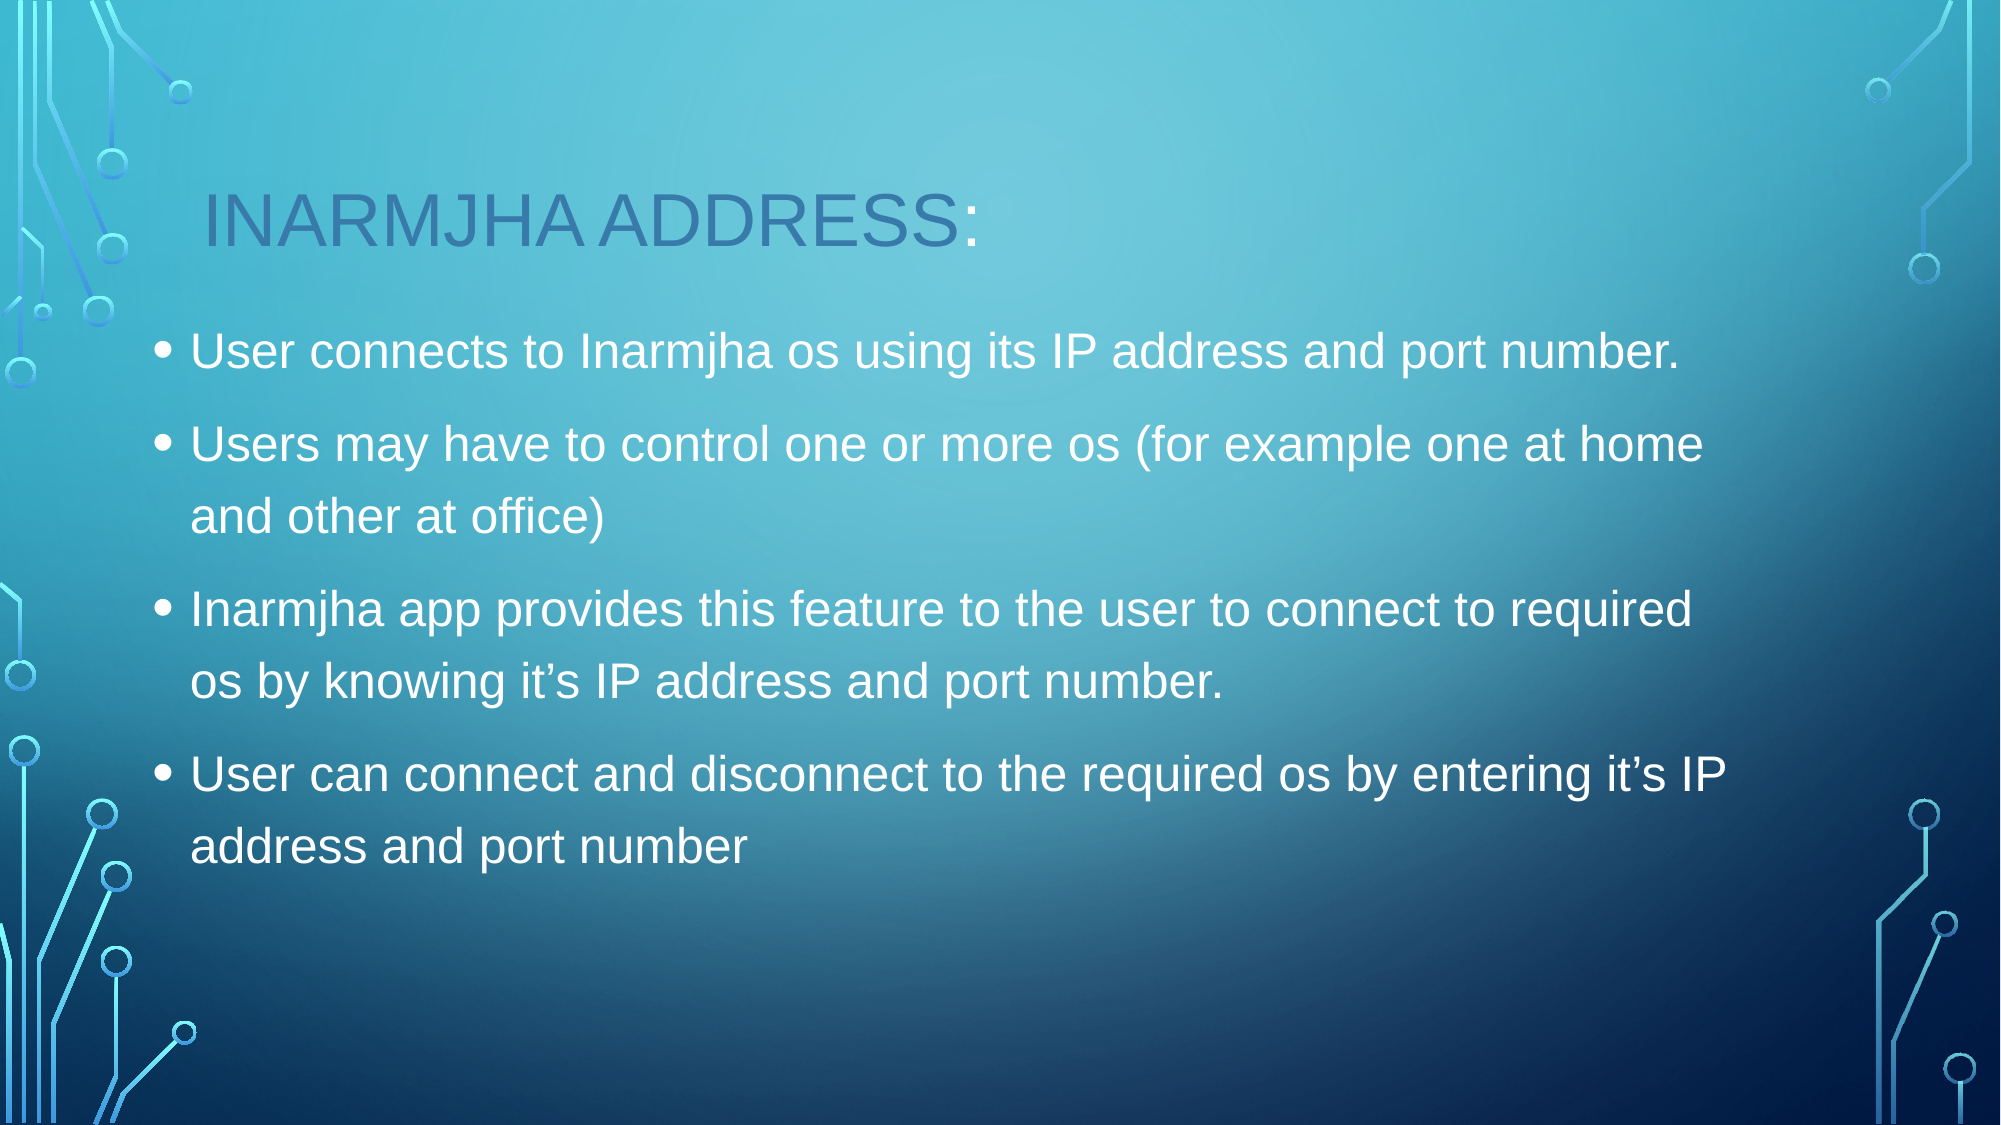

# Inarmjha Address:
User connects to Inarmjha os using its IP address and port number.
Users may have to control one or more os (for example one at home and other at office)
Inarmjha app provides this feature to the user to connect to required os by knowing it’s IP address and port number.
User can connect and disconnect to the required os by entering it’s IP address and port number